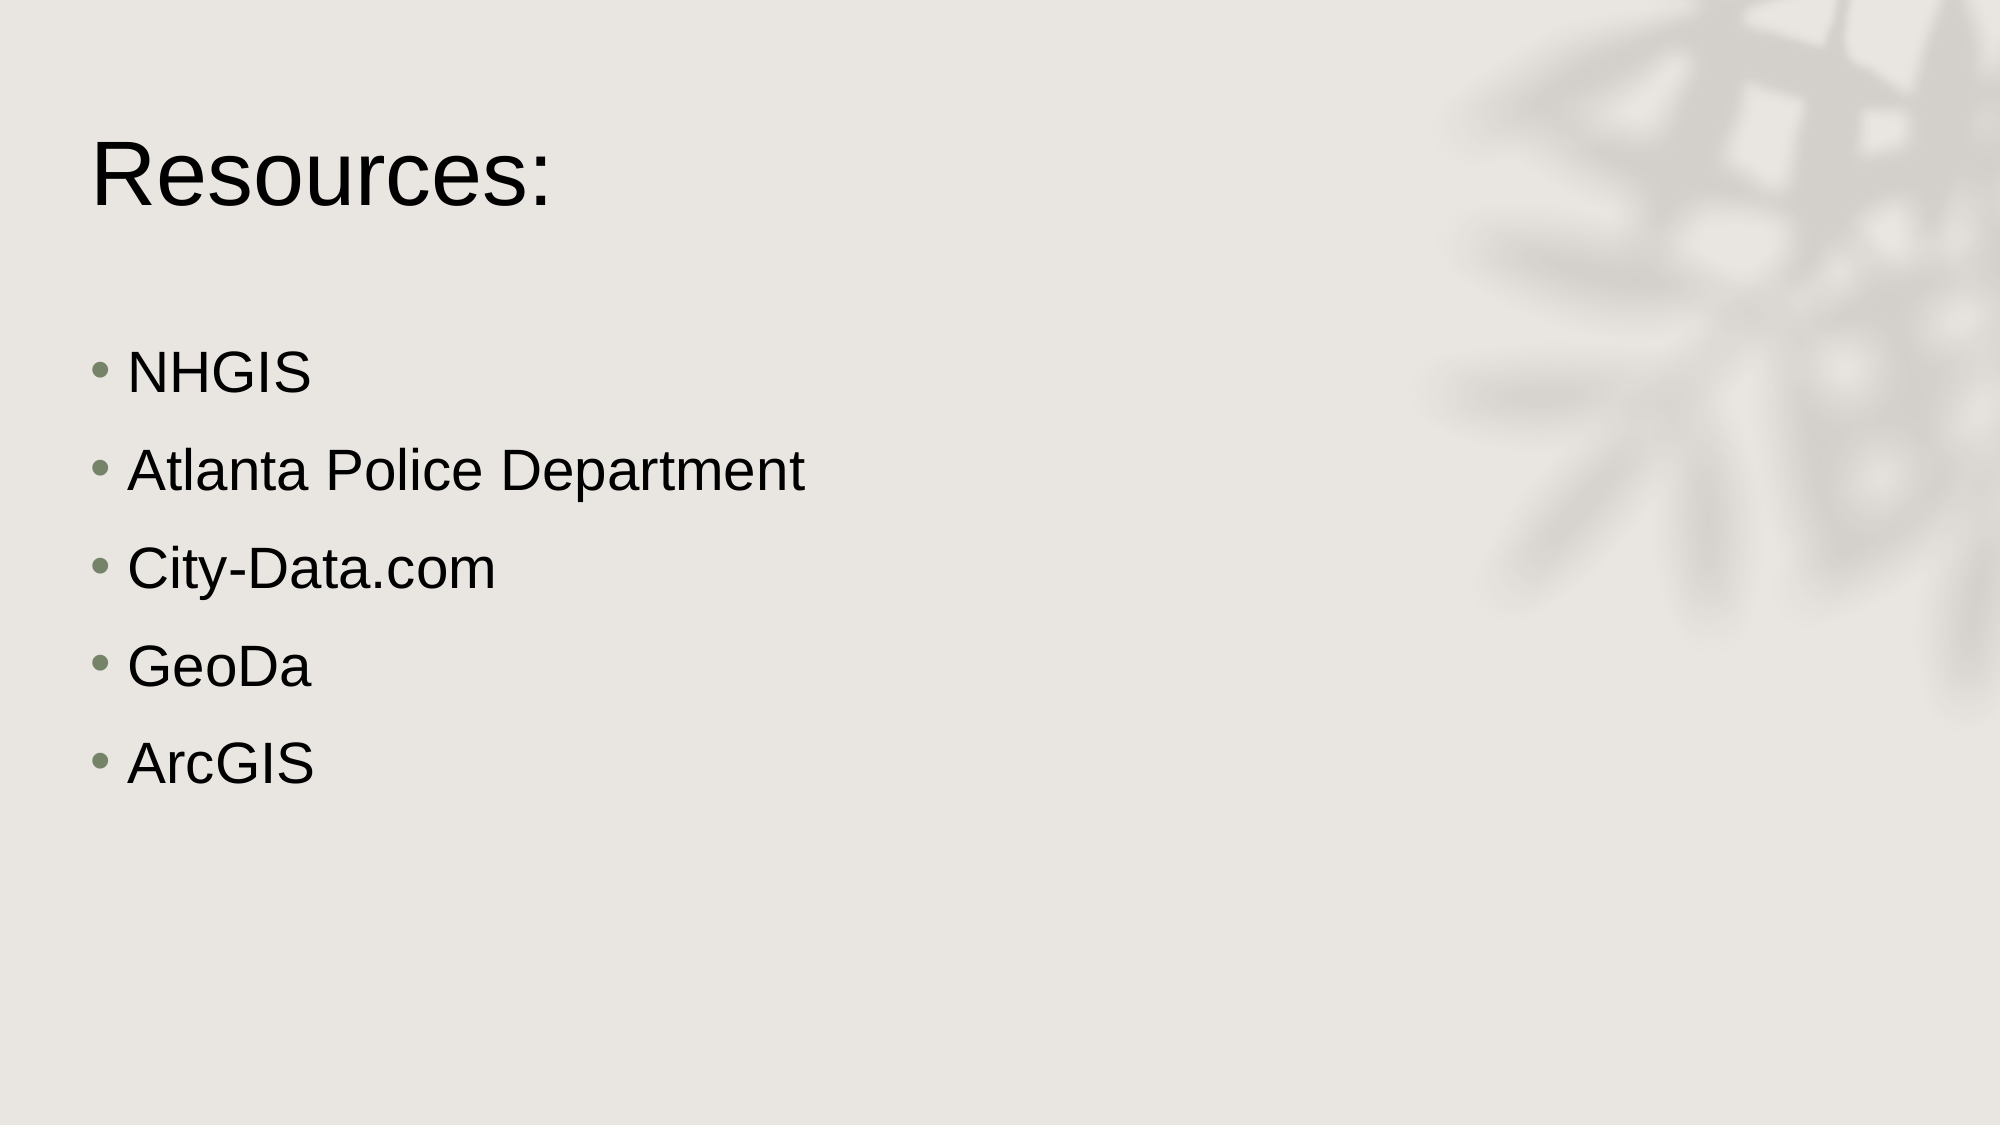

# Resources:
NHGIS
Atlanta Police Department
City-Data.com
GeoDa
ArcGIS